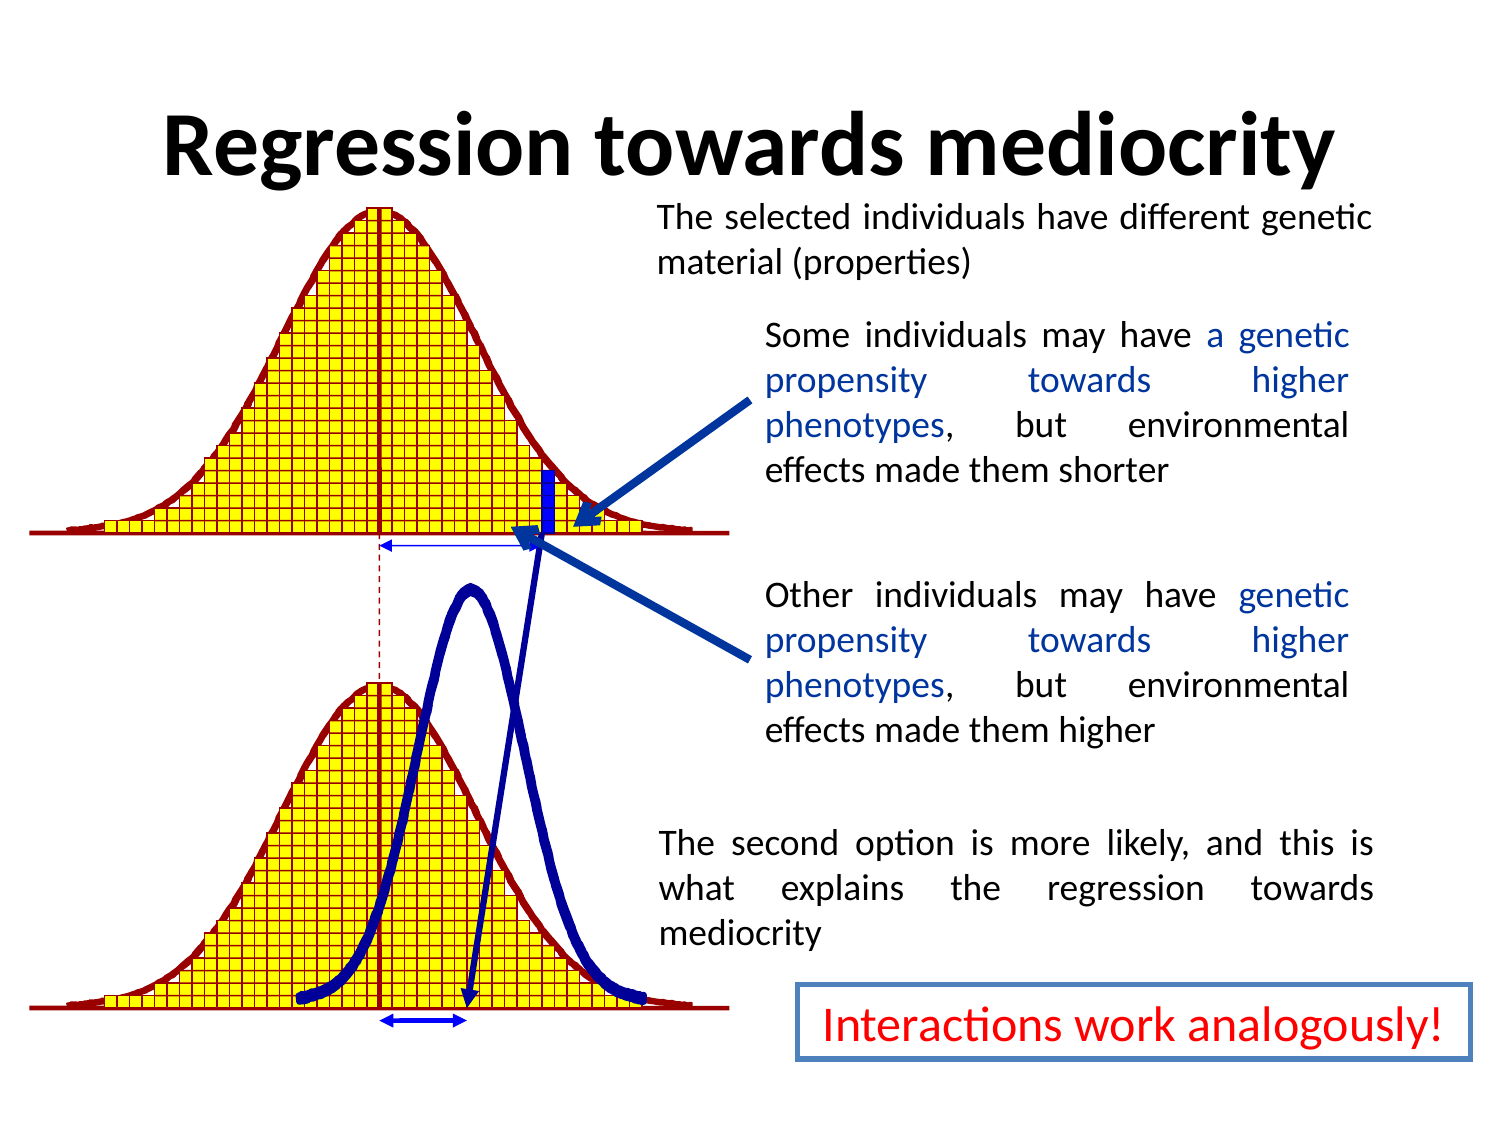

# Regression towards mediocrity
The selected individuals have different genetic material (properties)

Some individuals may have a genetic propensity towards higher phenotypes, but environmental effects made them shorter

Other individuals may have genetic propensity towards higher phenotypes, but environmental effects made them higher
The second option is more likely, and this is what explains the regression towards mediocrity
Interactions work analogously!